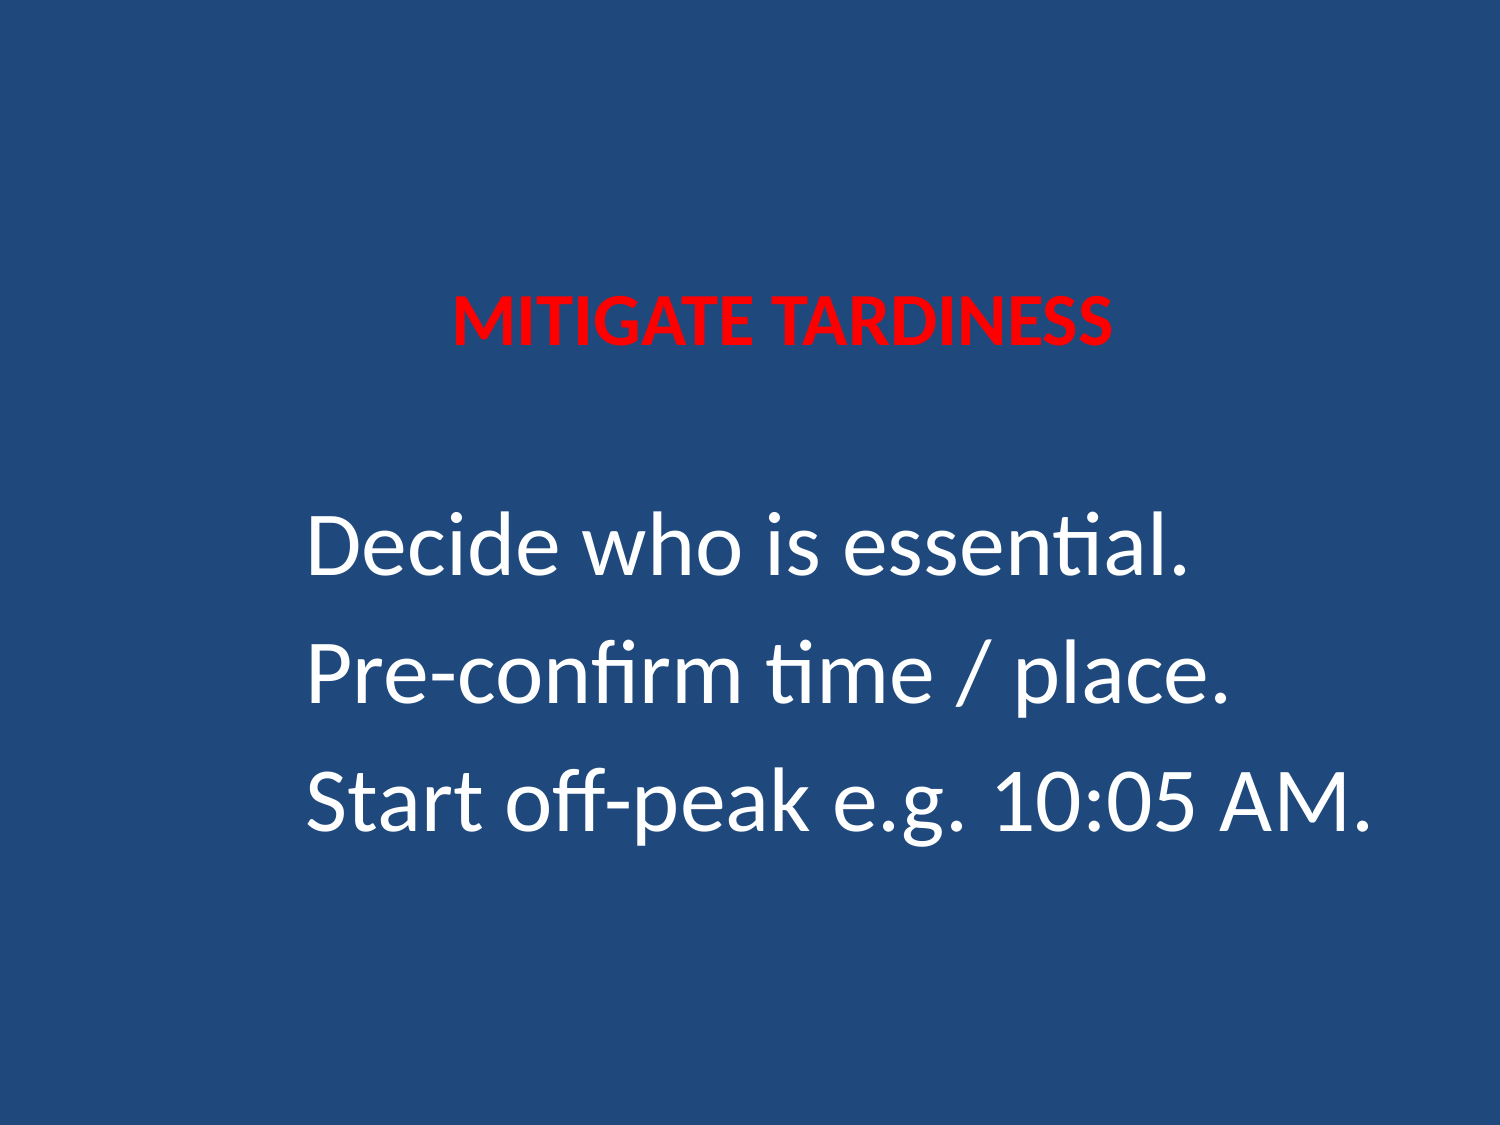

MITIGATE TARDINESS

	Decide who is essential.
	Pre-confirm time / place.
	Start off-peak e.g. 10:05 AM.